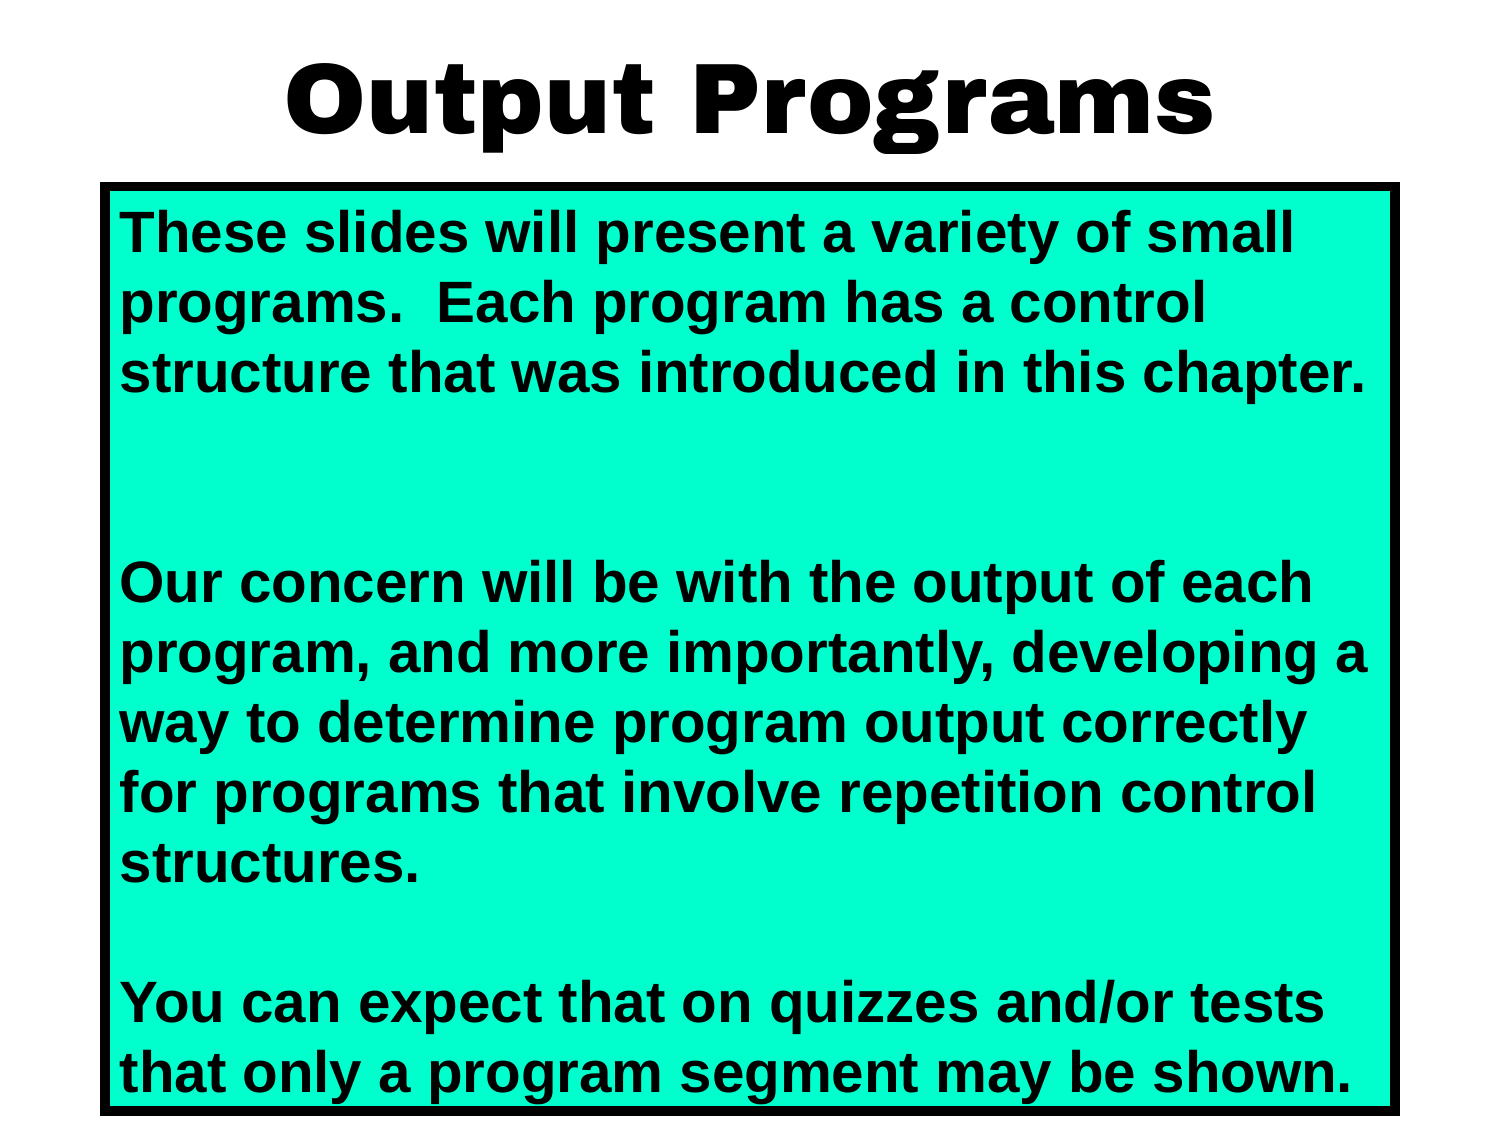

# Output Programs
These slides will present a variety of small programs.  Each program has a control structure that was introduced in this chapter.

Our concern will be with the output of each program, and more importantly, developing a way to determine program output correctly for programs that involve repetition control structures.

You can expect that on quizzes and/or tests that only a program segment may be shown.